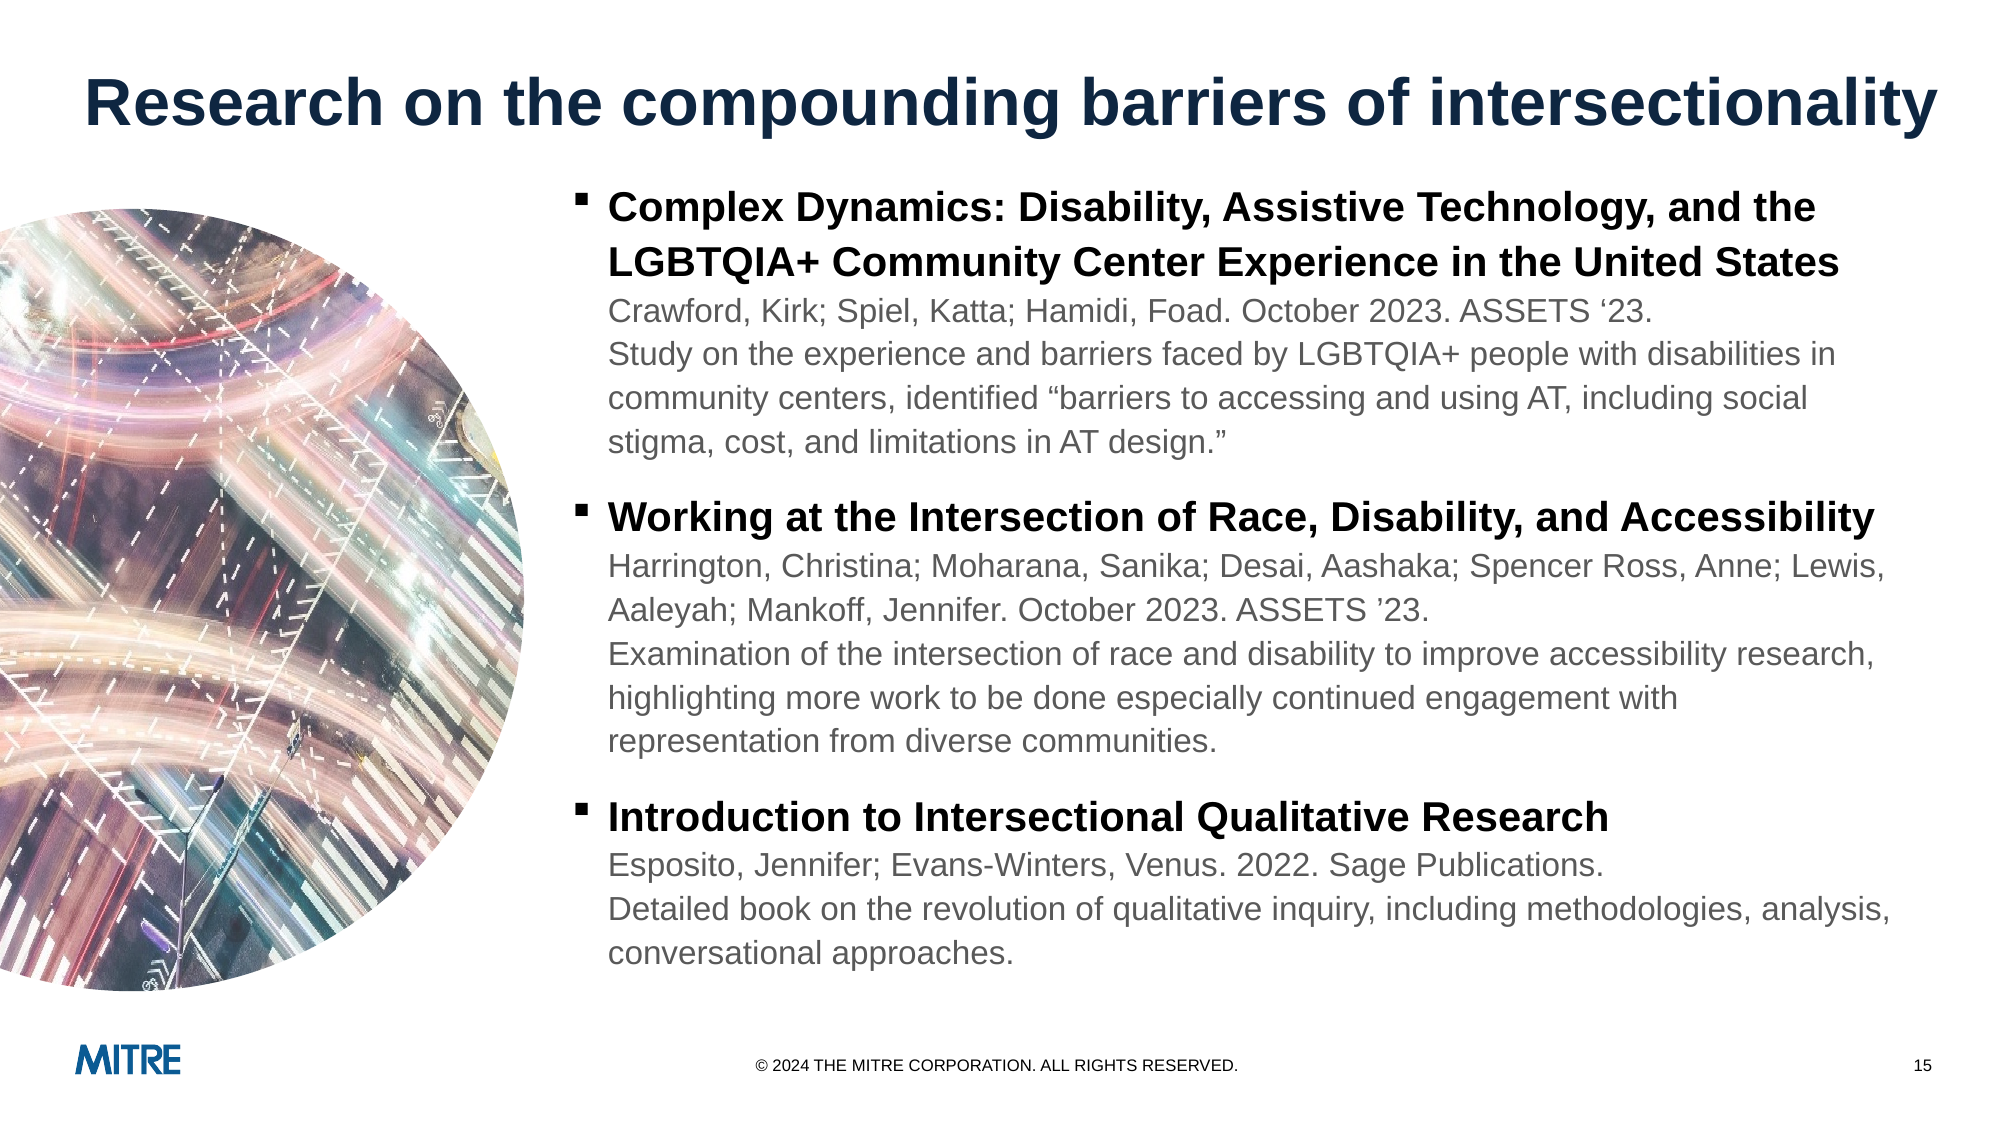

# Research on the compounding barriers of intersectionality
Complex Dynamics: Disability, Assistive Technology, and the LGBTQIA+ Community Center Experience in the United States
Crawford, Kirk; Spiel, Katta; Hamidi, Foad. October 2023. ASSETS ‘23.
Study on the experience and barriers faced by LGBTQIA+ people with disabilities in community centers, identified “barriers to accessing and using AT, including social stigma, cost, and limitations in AT design.”
Working at the Intersection of Race, Disability, and Accessibility
Harrington, Christina; Moharana, Sanika; Desai, Aashaka; Spencer Ross, Anne; Lewis, Aaleyah; Mankoff, Jennifer. October 2023. ASSETS ’23.
Examination of the intersection of race and disability to improve accessibility research, highlighting more work to be done especially continued engagement with representation from diverse communities.
Introduction to Intersectional Qualitative Research
Esposito, Jennifer; Evans-Winters, Venus. 2022. Sage Publications.
Detailed book on the revolution of qualitative inquiry, including methodologies, analysis, conversational approaches.

© 2024 THE MITRE CORPORATION. ALL RIGHTS RESERVED.
15